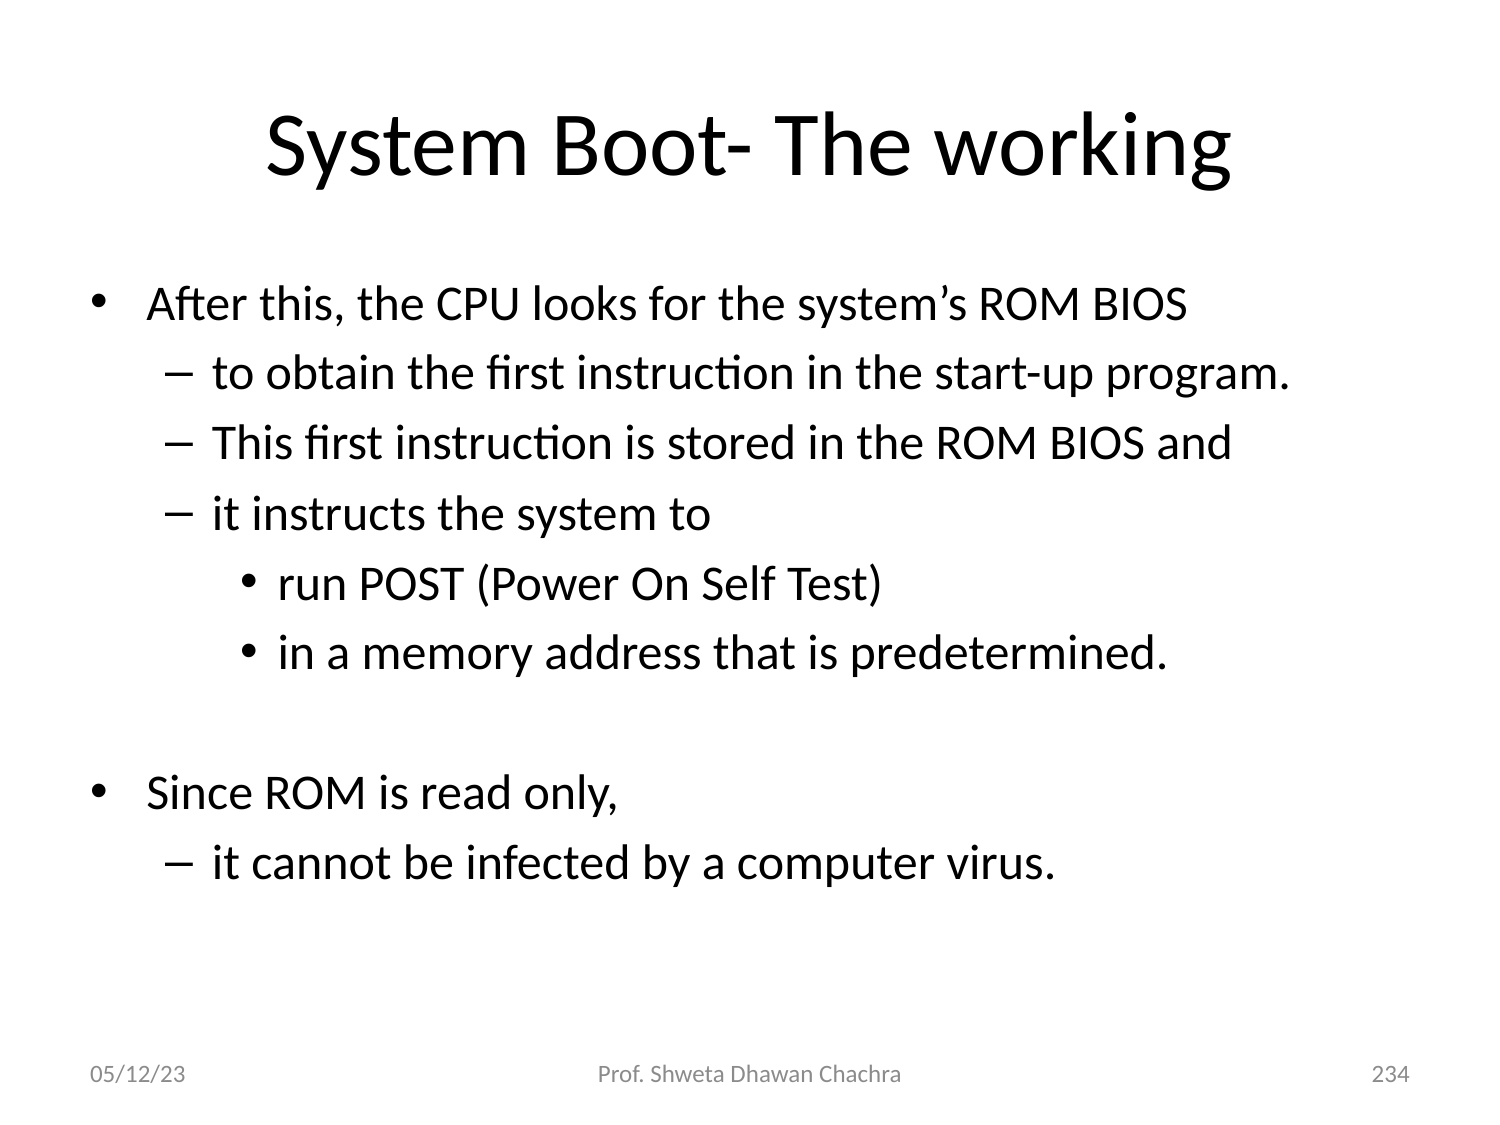

# System Boot- The working
After this, the CPU looks for the system’s ROM BIOS
to obtain the first instruction in the start-up program.
This first instruction is stored in the ROM BIOS and
it instructs the system to
run POST (Power On Self Test)
in a memory address that is predetermined.

Since ROM is read only,
it cannot be infected by a computer virus.
05/12/23
Prof. Shweta Dhawan Chachra
234